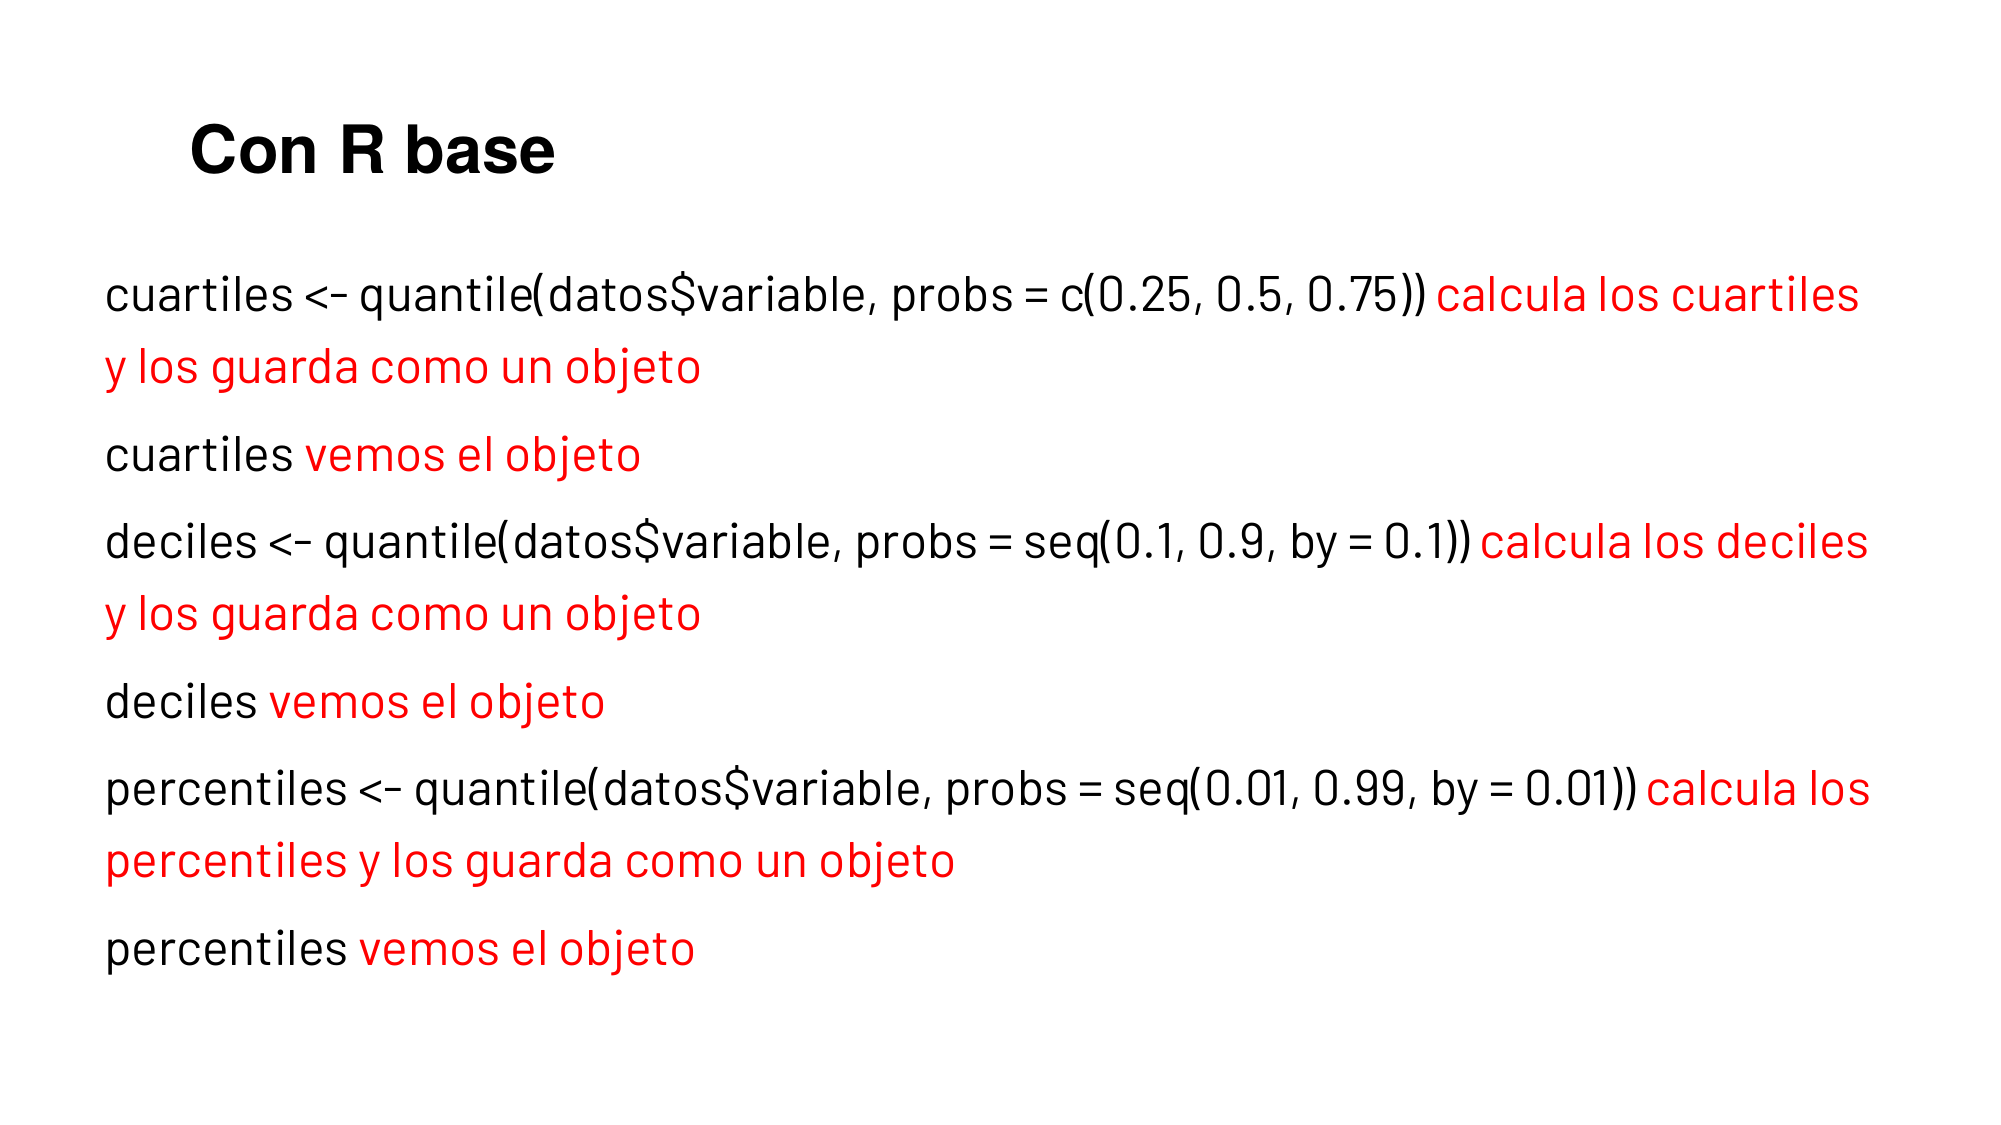

# Con R base
cuartiles <- quantile(datos$variable, probs = c(0.25, 0.5, 0.75)) calcula los cuartiles y los guarda como un objeto
cuartiles vemos el objeto
deciles <- quantile(datos$variable, probs = seq(0.1, 0.9, by = 0.1)) calcula los deciles y los guarda como un objeto
deciles vemos el objeto
percentiles <- quantile(datos$variable, probs = seq(0.01, 0.99, by = 0.01)) calcula los percentiles y los guarda como un objeto
percentiles vemos el objeto